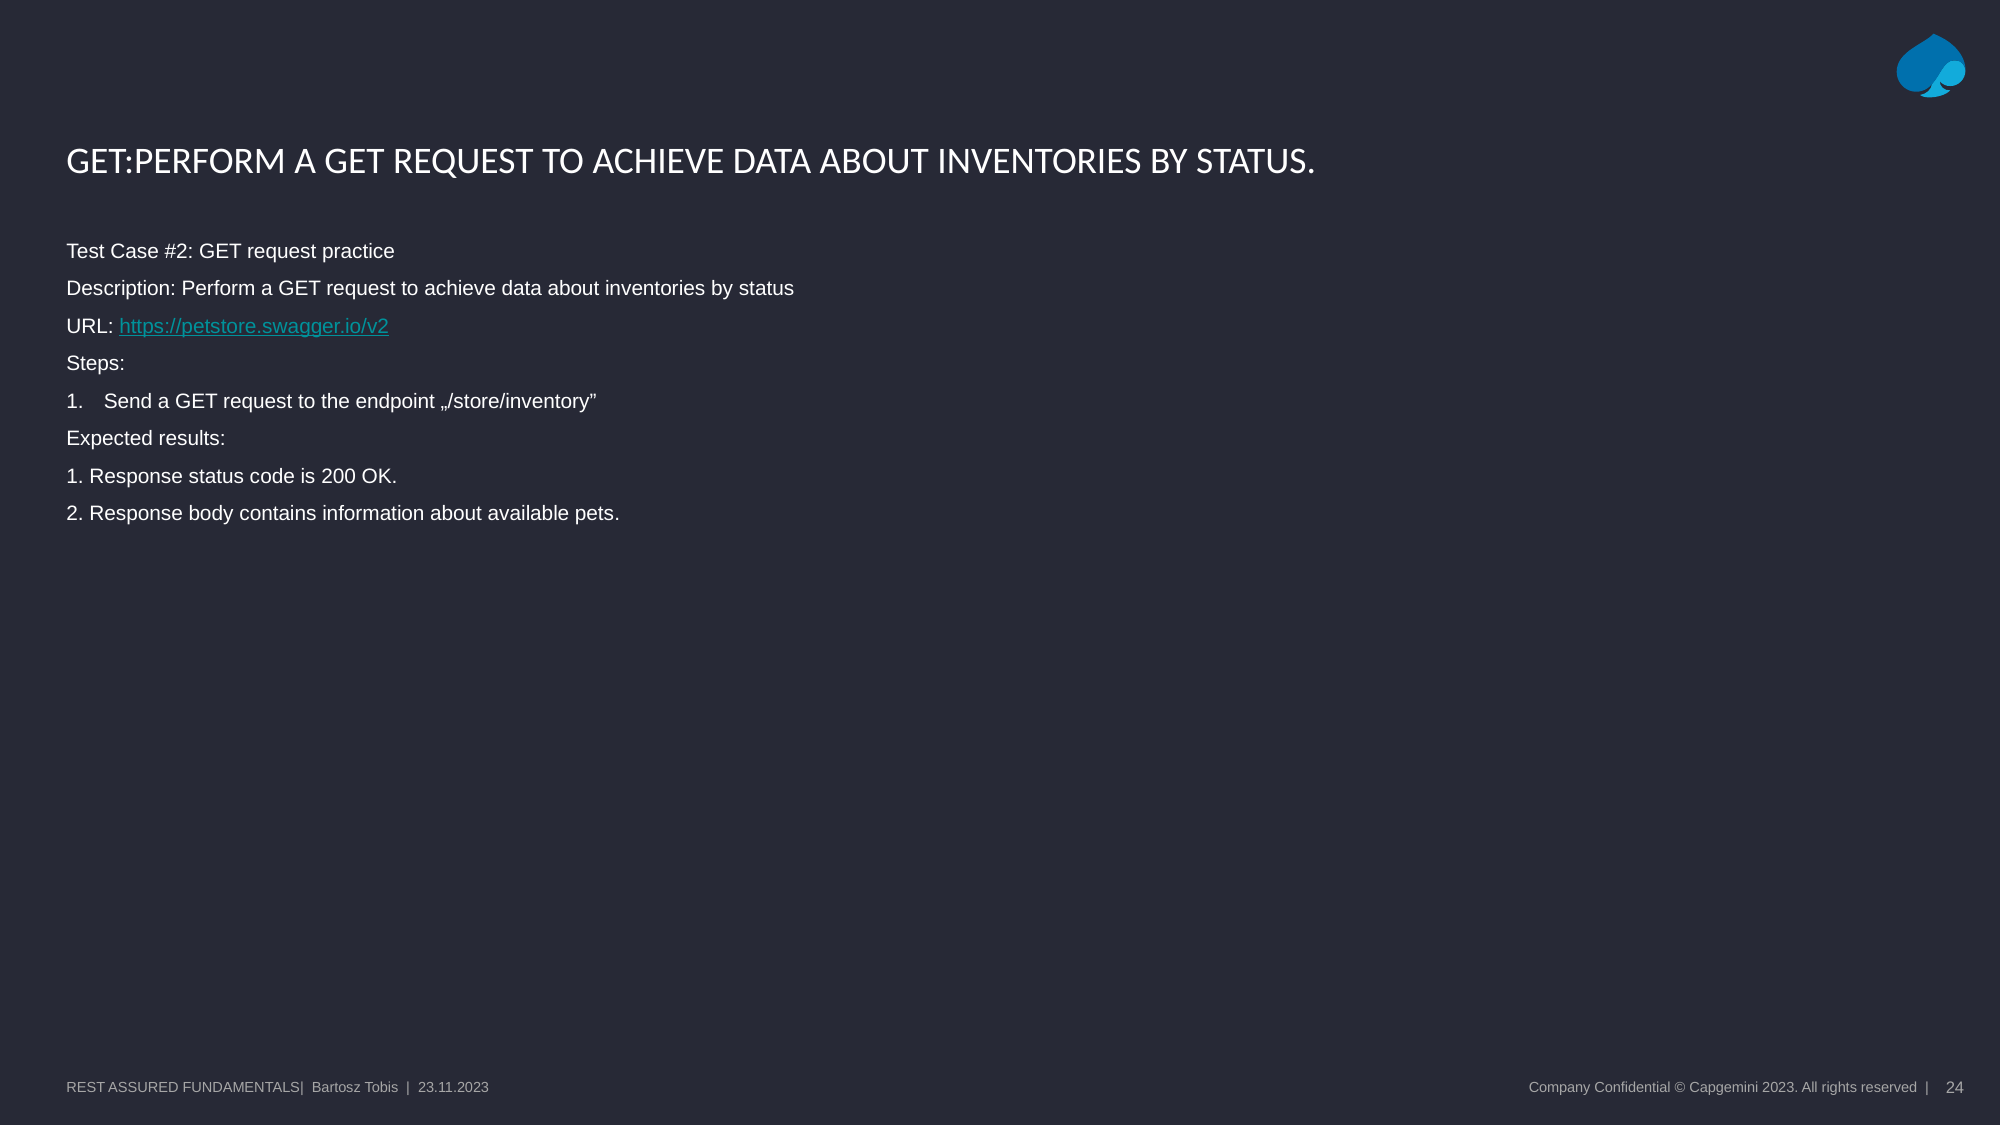

# GET:Perform a GET request to achieve data about inventories by status.
Test Case #2: GET request practice
Description: Perform a GET request to achieve data about inventories by status
URL: https://petstore.swagger.io/v2
Steps:
Send a GET request to the endpoint „/store/inventory”
Expected results:
1. Response status code is 200 OK.
2. Response body contains information about available pets.